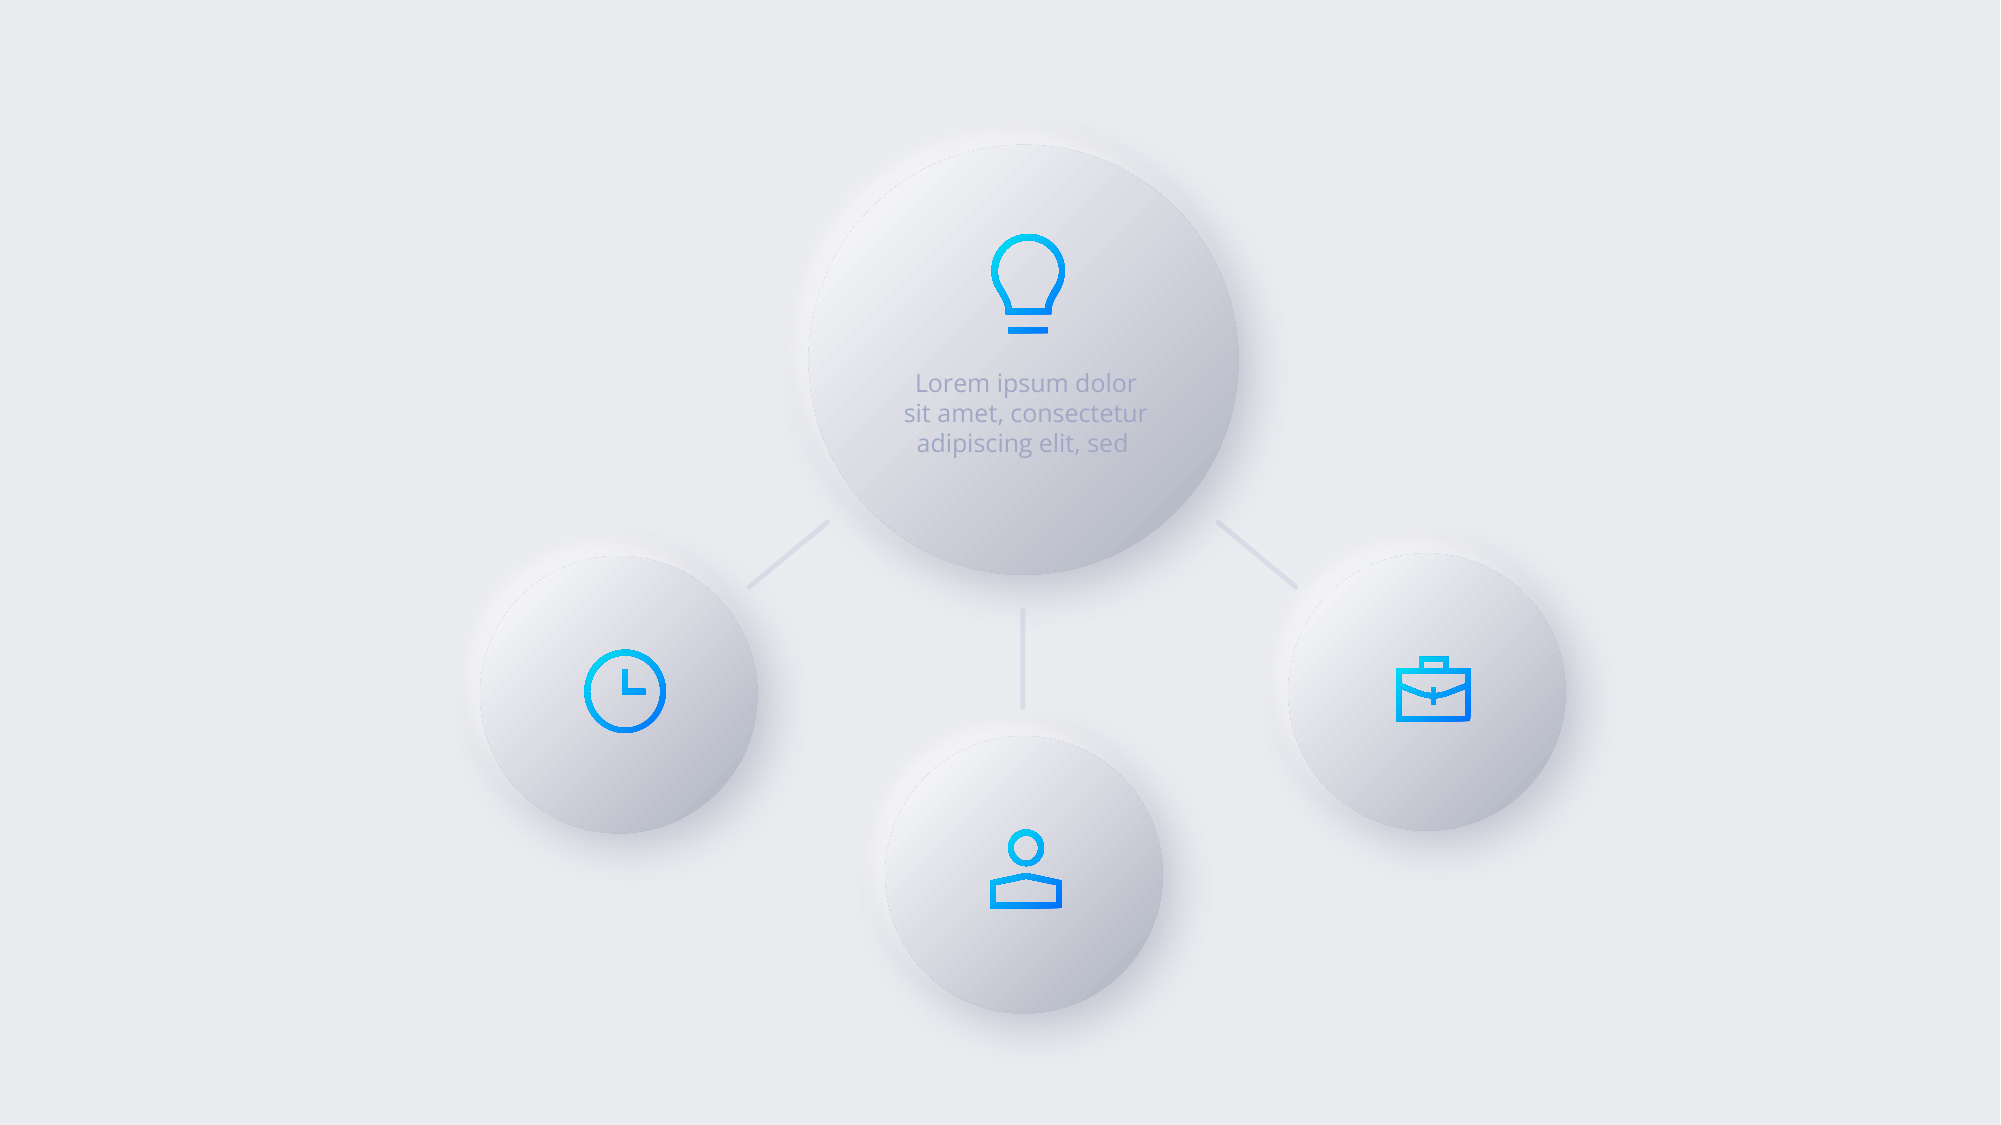

Lorem ipsum dolor sit amet, consectetur adipiscing elit, sed